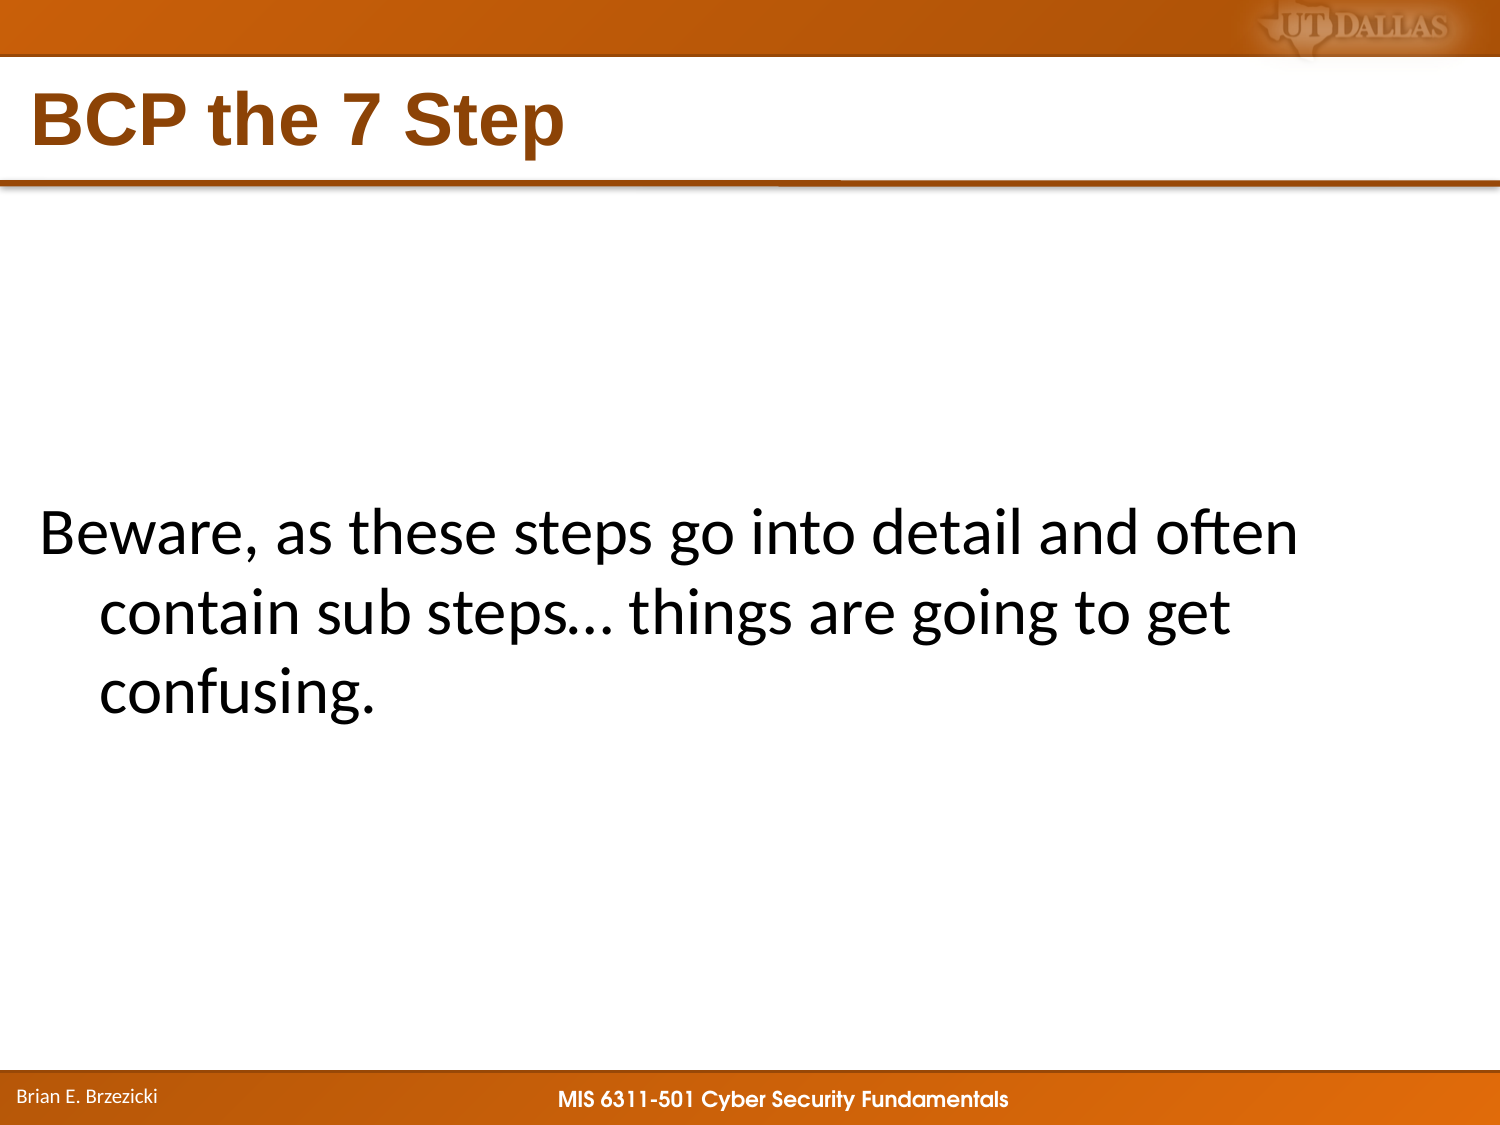

# BCP the 7 Step

Beware, as these steps go into detail and often contain sub steps… things are going to get confusing.
Brian E. Brzezicki